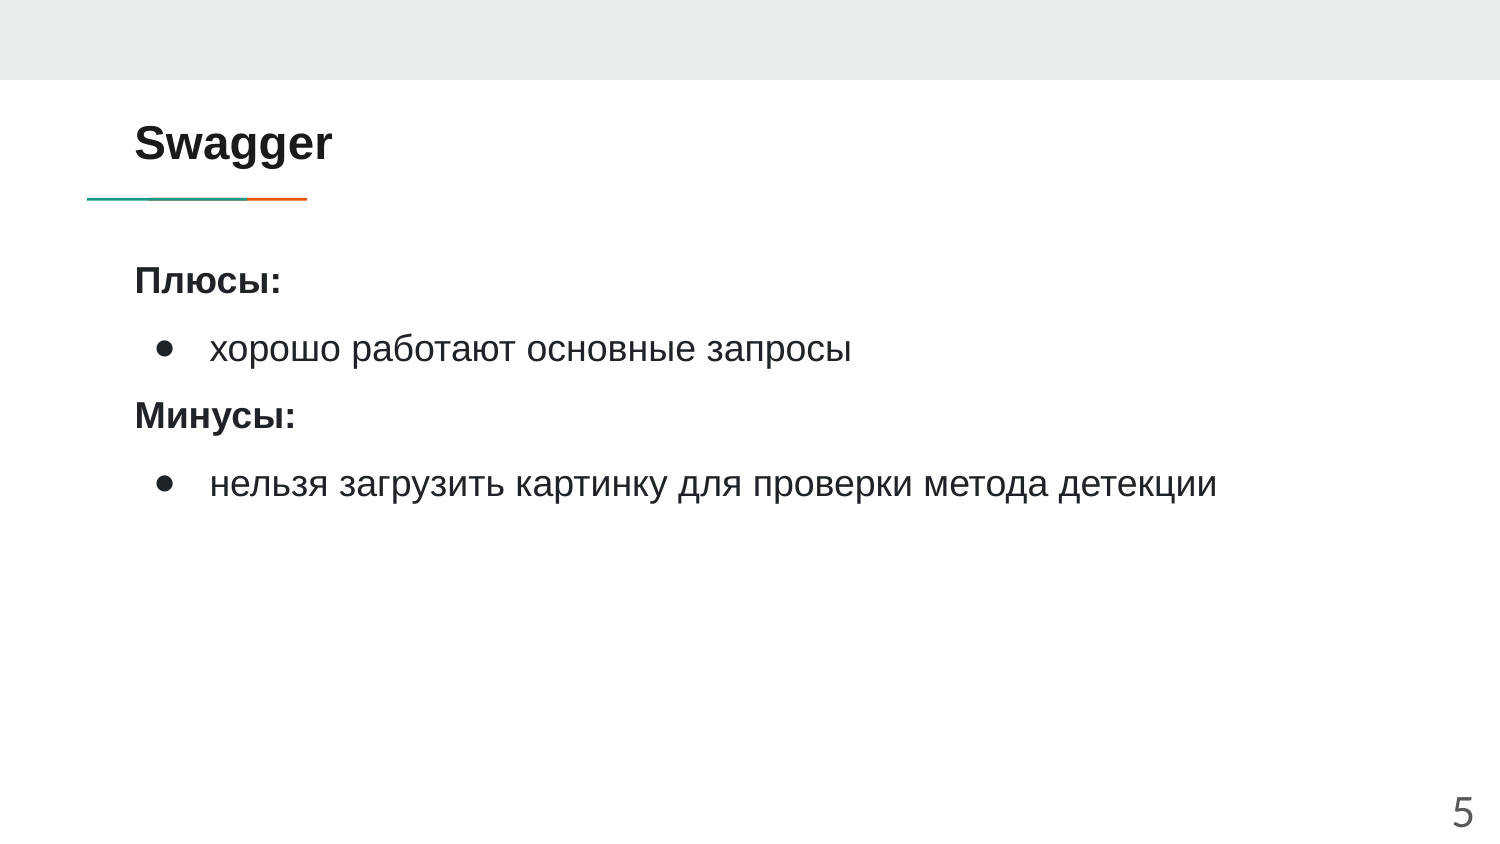

# Swagger
Плюсы:
хорошо работают основные запросы
Минусы:
нельзя загрузить картинку для проверки метода детекции

5